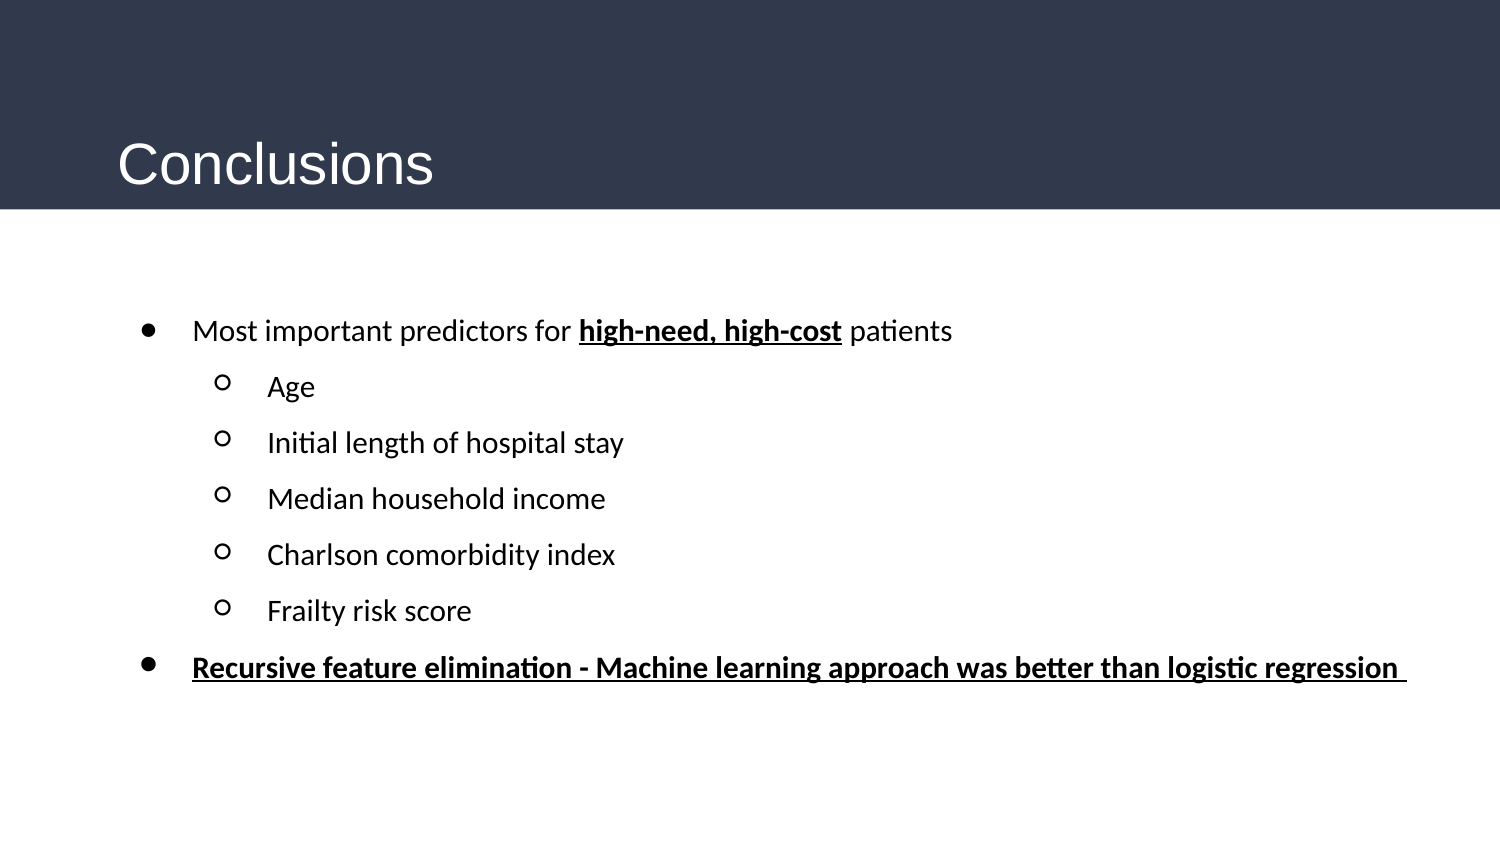

# Conclusions
Most important predictors for high-need, high-cost patients
Age
Initial length of hospital stay
Median household income
Charlson comorbidity index
Frailty risk score
Recursive feature elimination - Machine learning approach was better than logistic regression